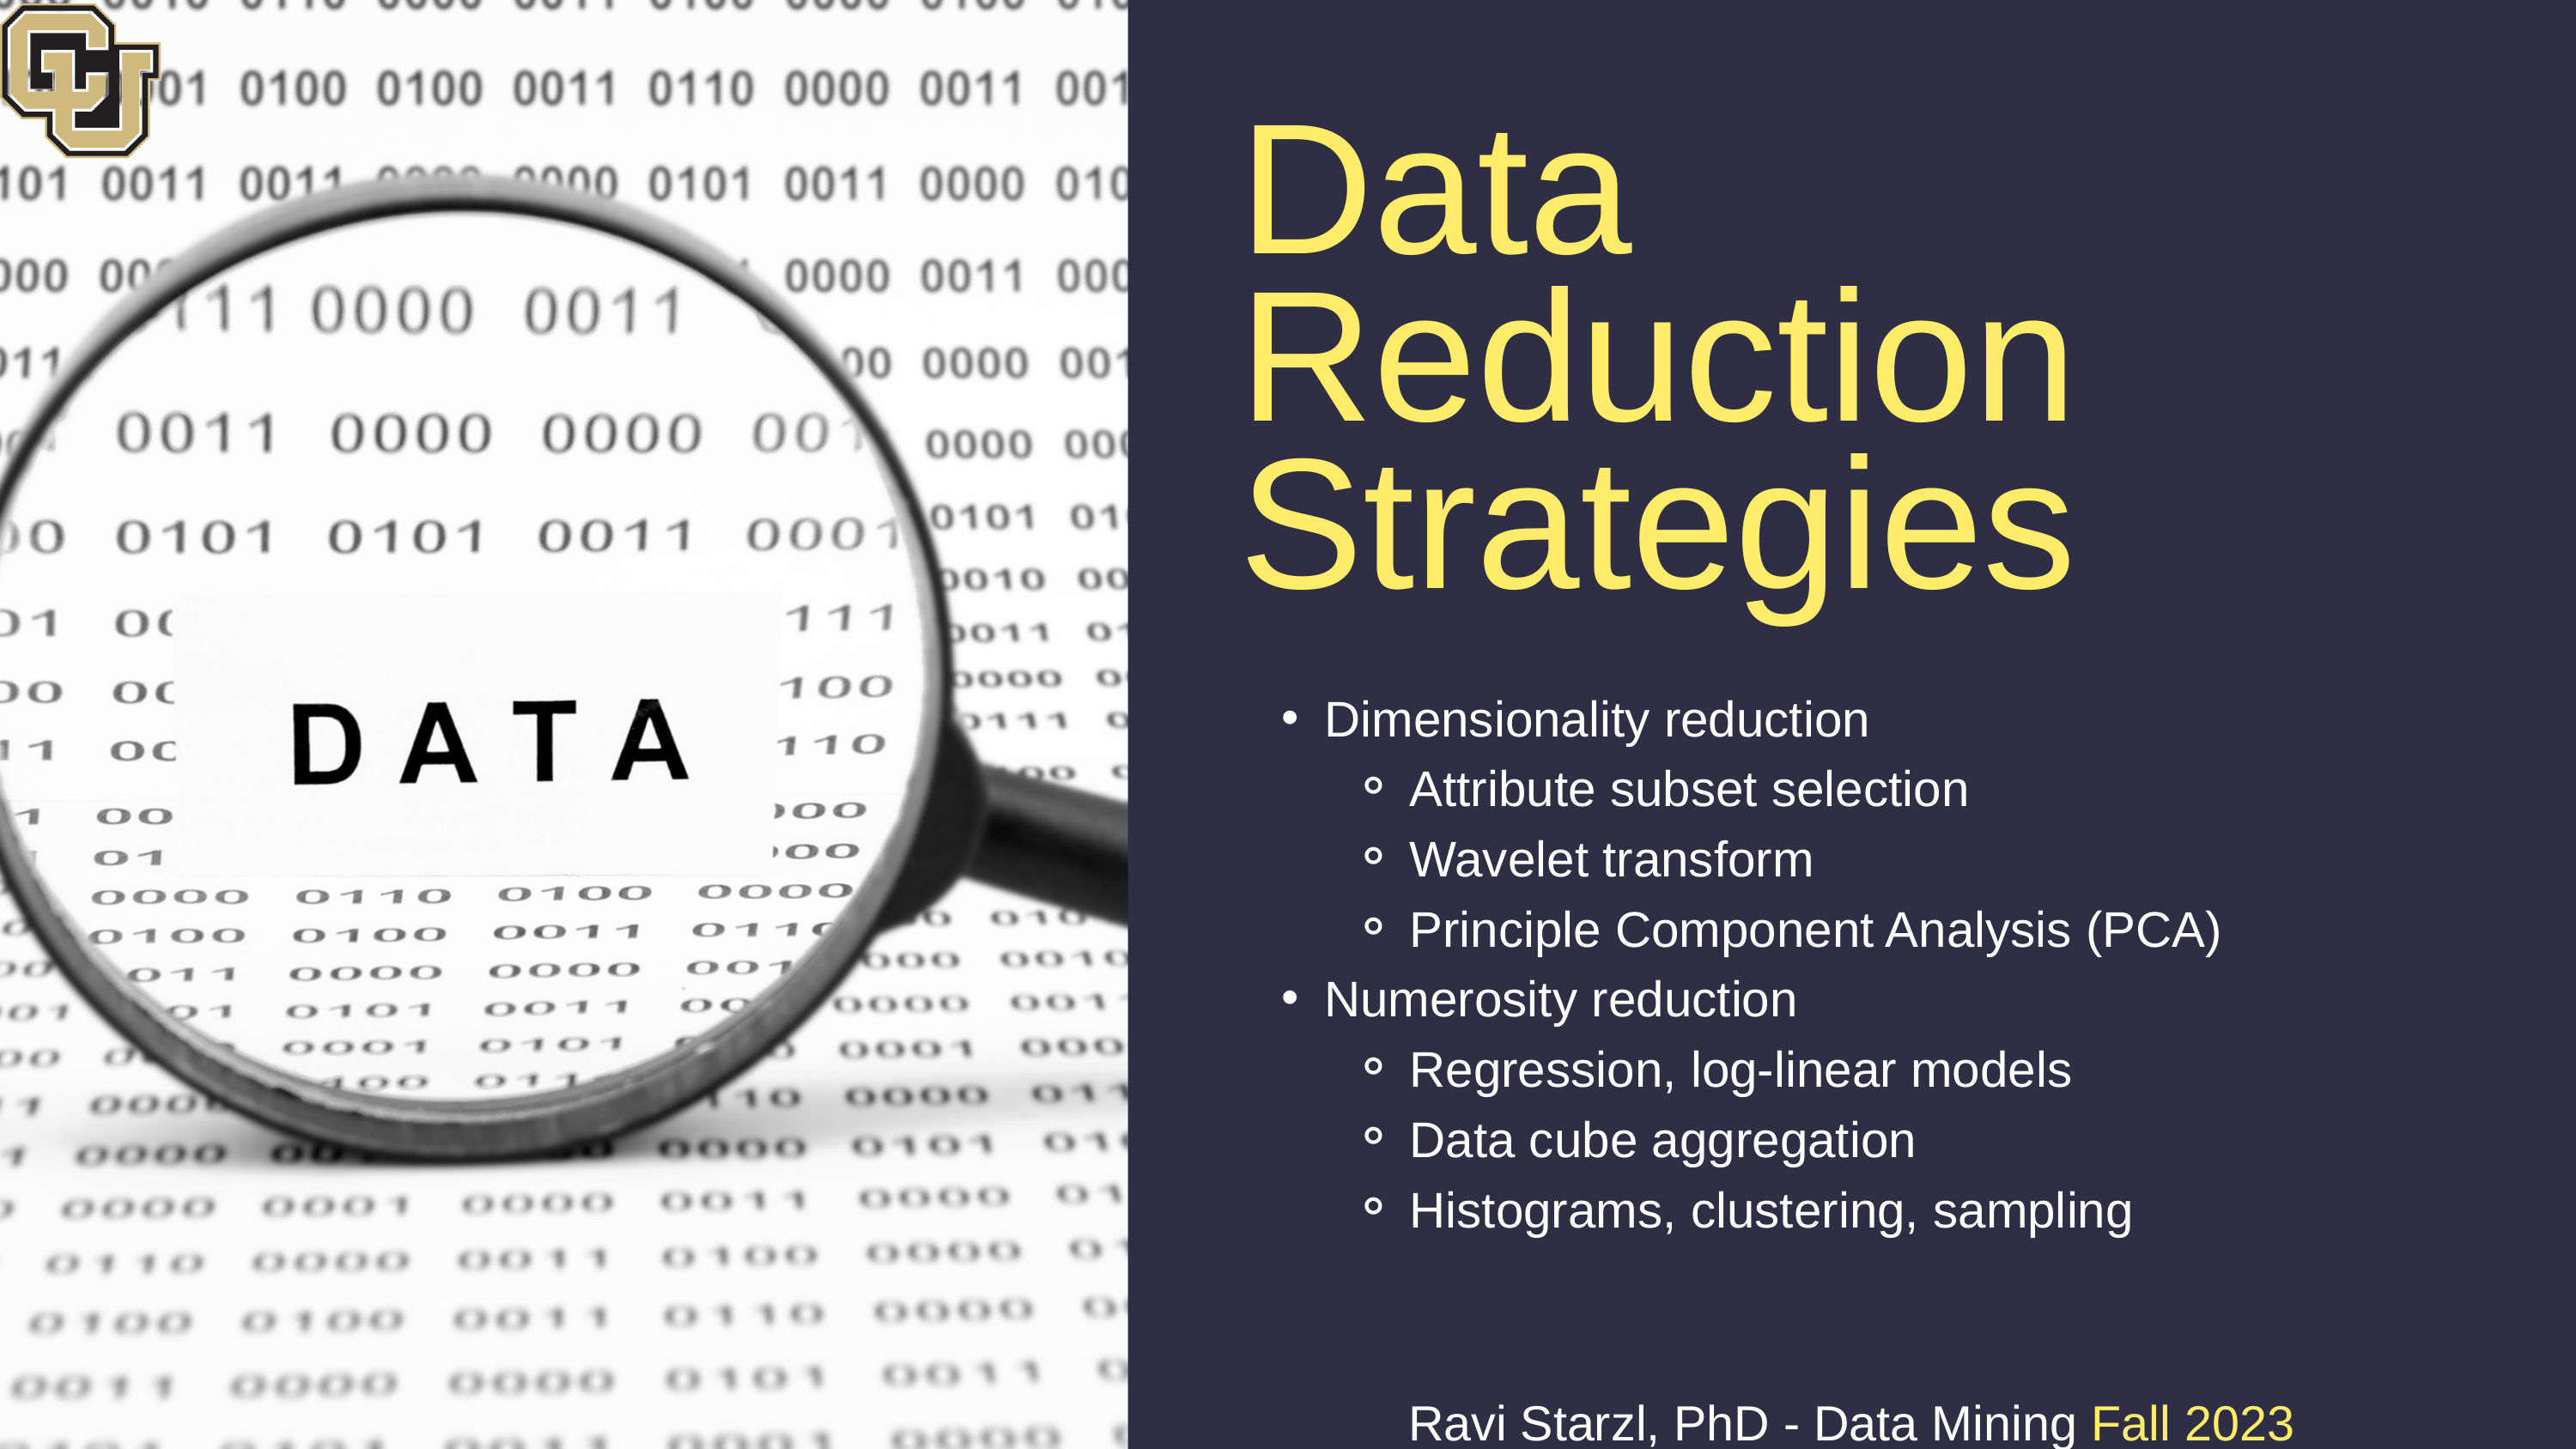

Data Reduction Strategies
Dimensionality reduction
Attribute subset selection
Wavelet transform
Principle Component Analysis (PCA)
Numerosity reduction
Regression, log-linear models
Data cube aggregation
Histograms, clustering, sampling
Ravi Starzl, PhD - Data Mining Fall 2023